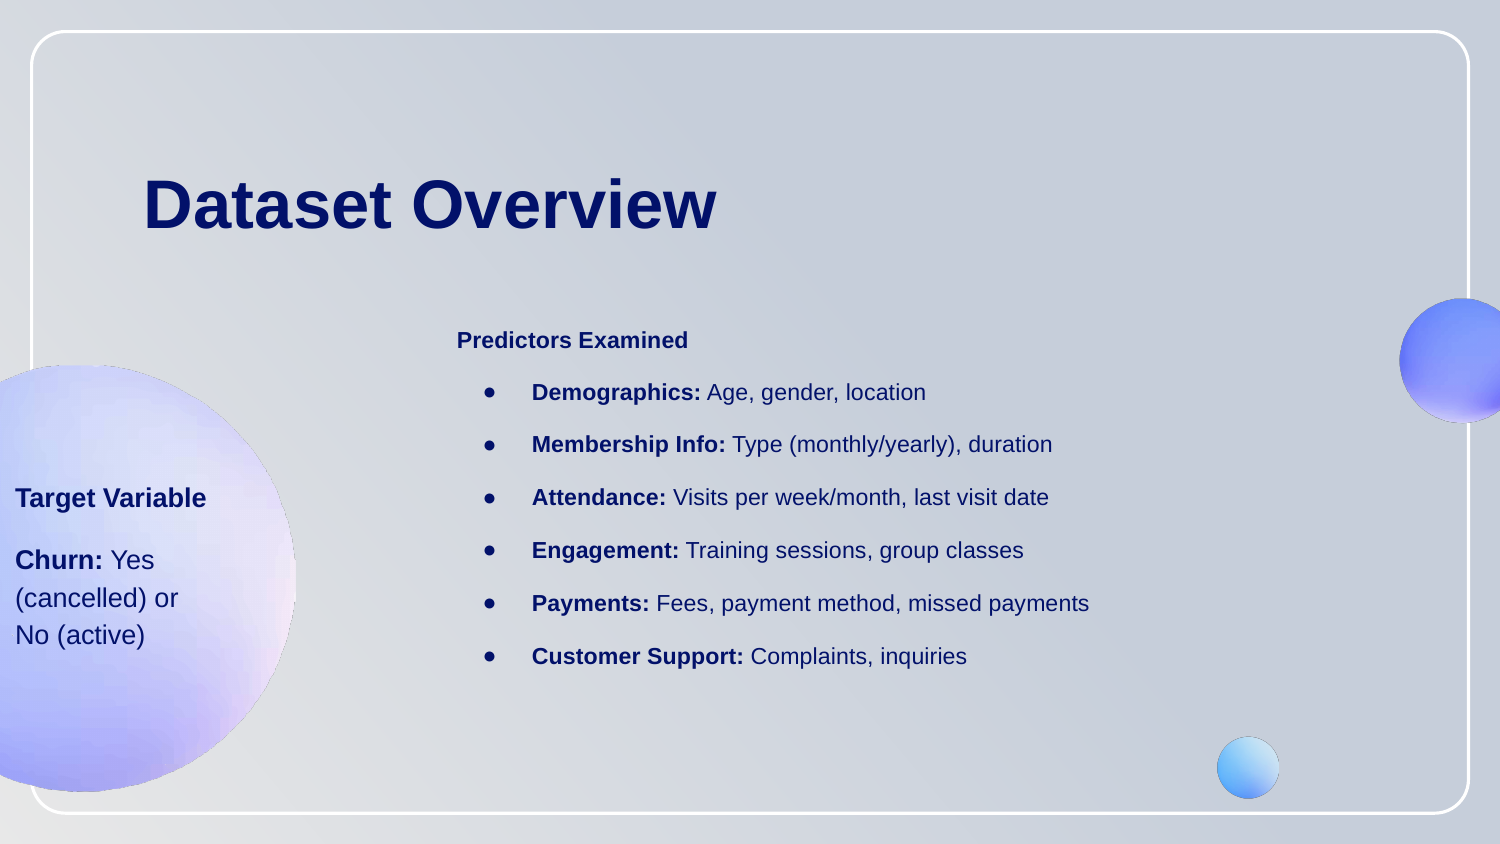

# Dataset Overview
Predictors Examined
Demographics: Age, gender, location
Membership Info: Type (monthly/yearly), duration
Attendance: Visits per week/month, last visit date
Engagement: Training sessions, group classes
Payments: Fees, payment method, missed payments
Customer Support: Complaints, inquiries

Target Variable
Churn: Yes (cancelled) or No (active)